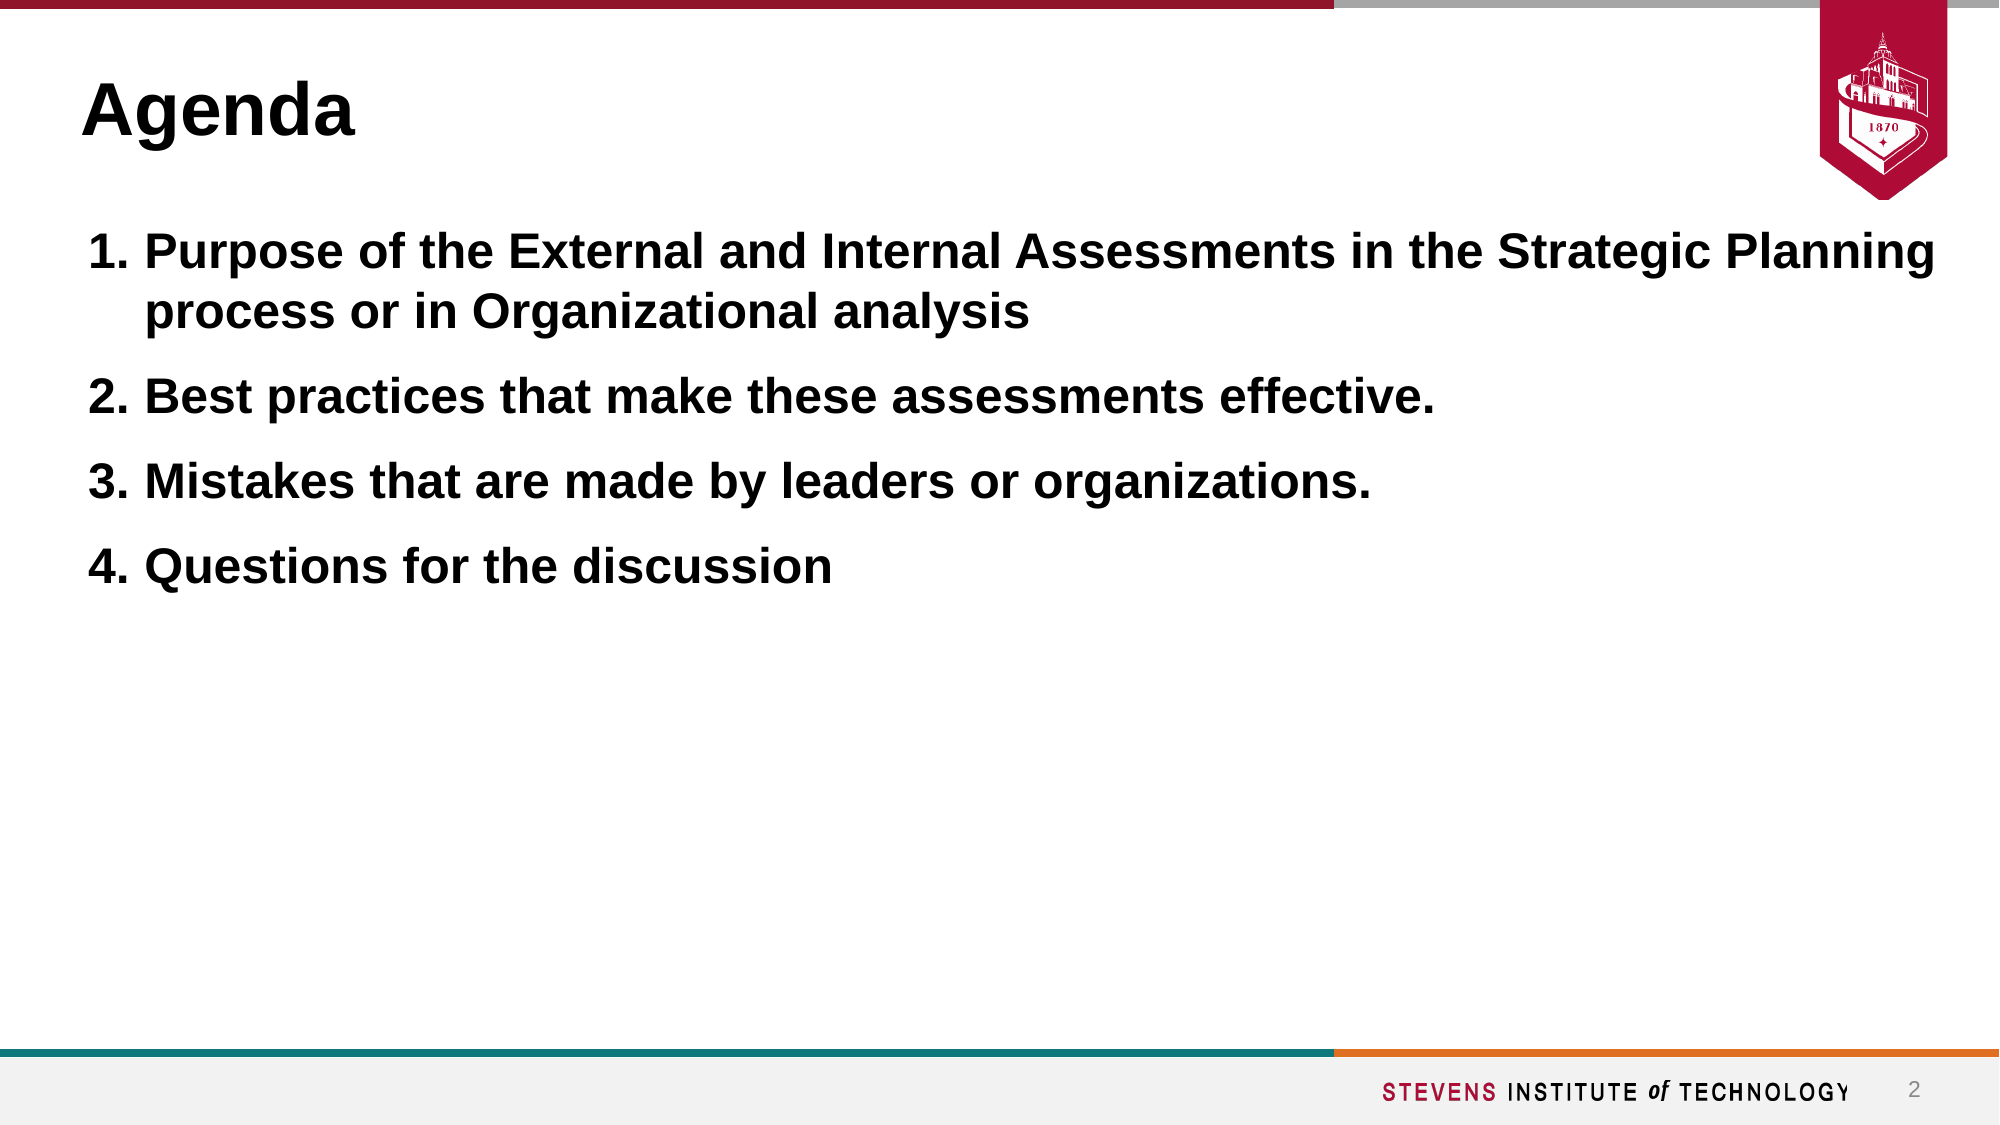

# Agenda
Purpose of the External and Internal Assessments in the Strategic Planning process or in Organizational analysis
Best practices that make these assessments effective.
Mistakes that are made by leaders or organizations.
Questions for the discussion
2